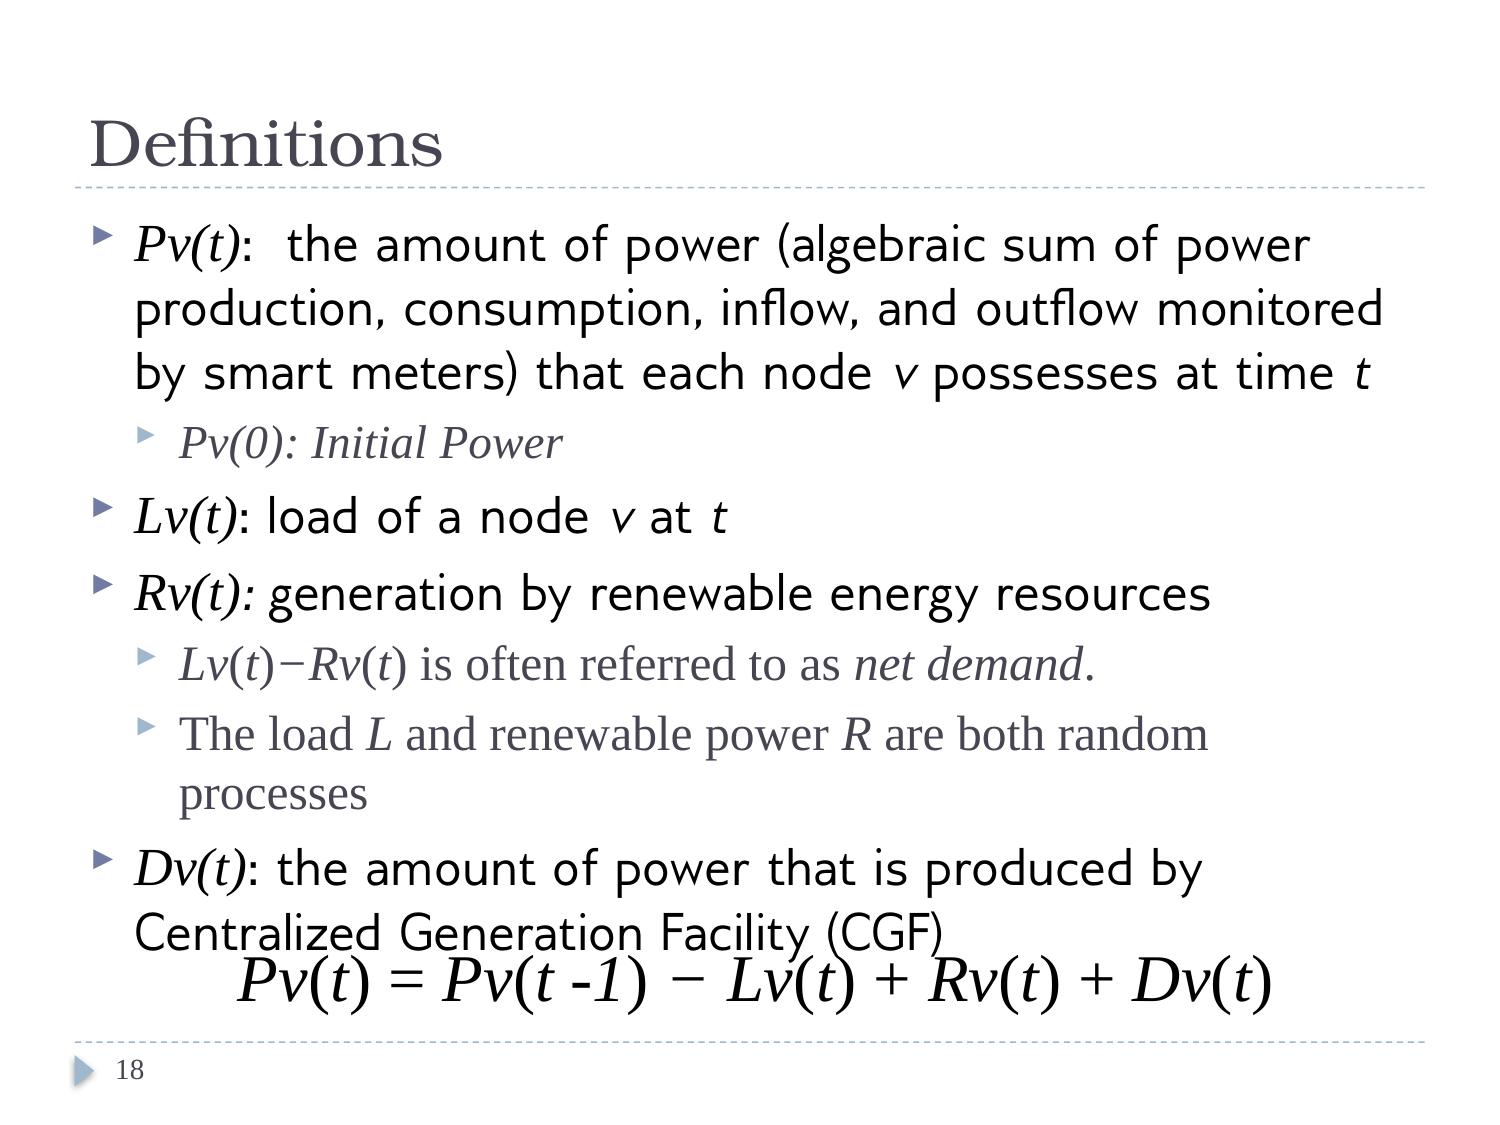

# Definitions
Pv(t):  the amount of power (algebraic sum of power production, consumption, inflow, and outflow monitored by smart meters) that each node v possesses at time t
Pv(0): Initial Power
Lv(t): load of a node v at t
Rv(t): generation by renewable energy resources
Lv(t)−Rv(t) is often referred to as net demand.
The load L and renewable power R are both random processes
Dv(t): the amount of power that is produced by Centralized Generation Facility (CGF)
Pv(t) = Pv(t -1) − Lv(t) + Rv(t) + Dv(t)
18